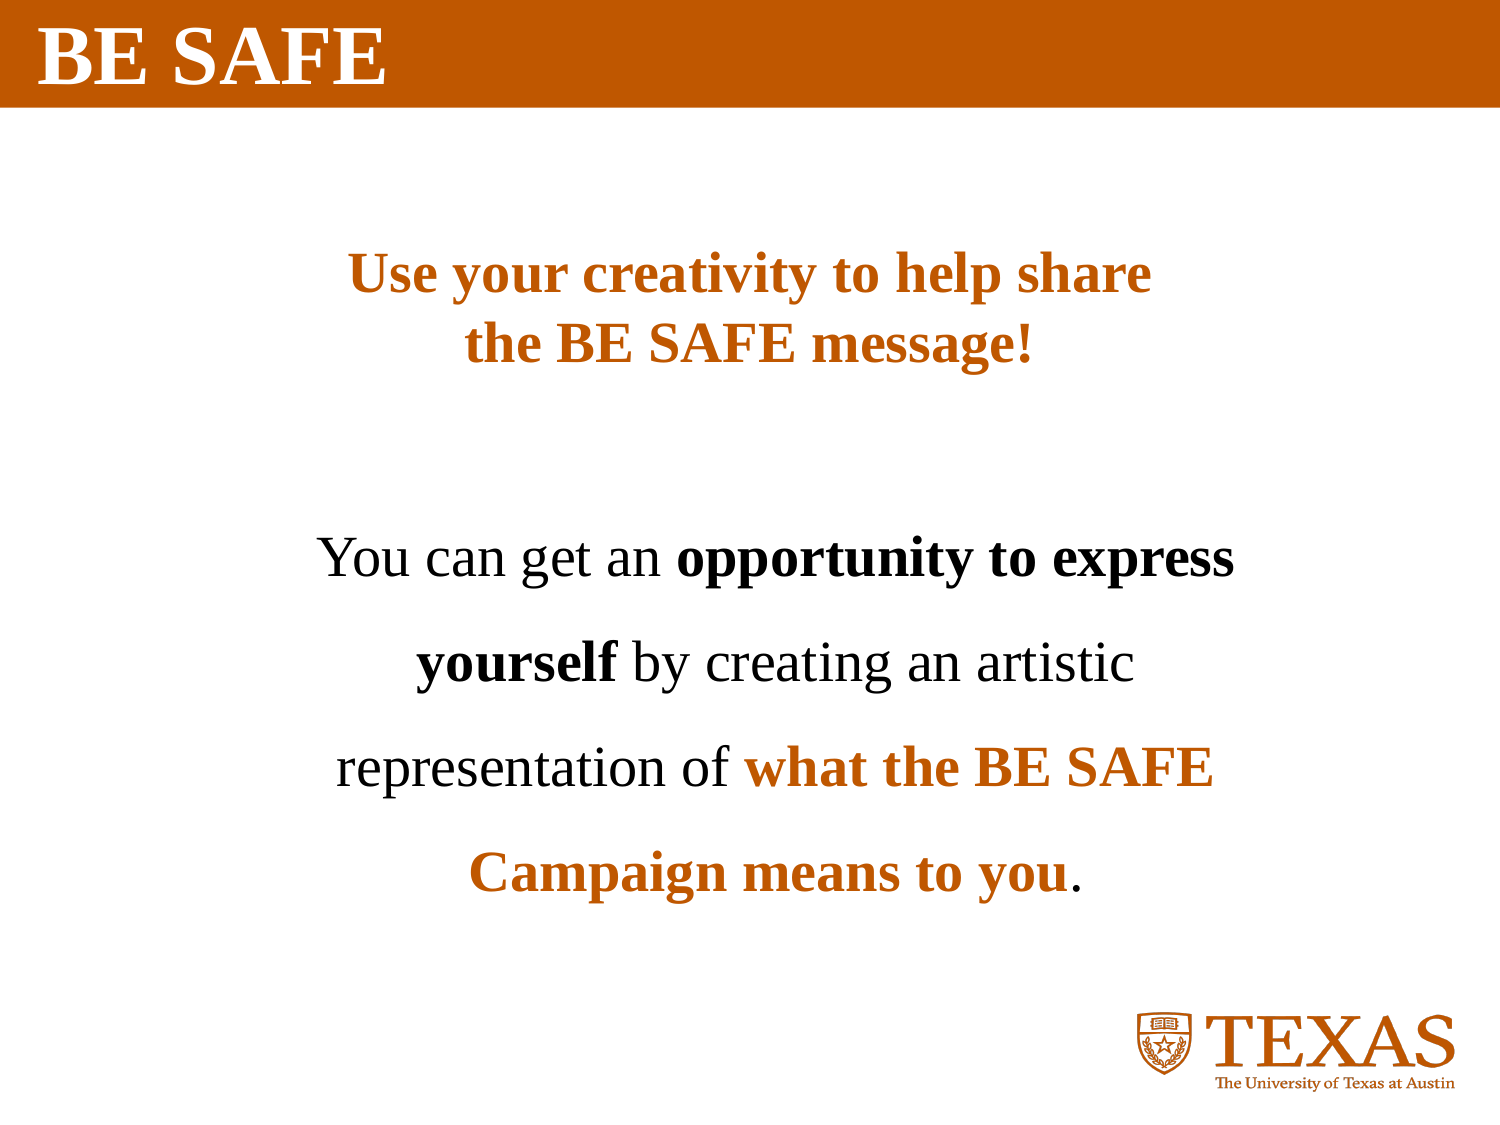

Use your creativity to help share
the BE SAFE message!
You can get an opportunity to express yourself by creating an artistic representation of what the BE SAFE Campaign means to you.